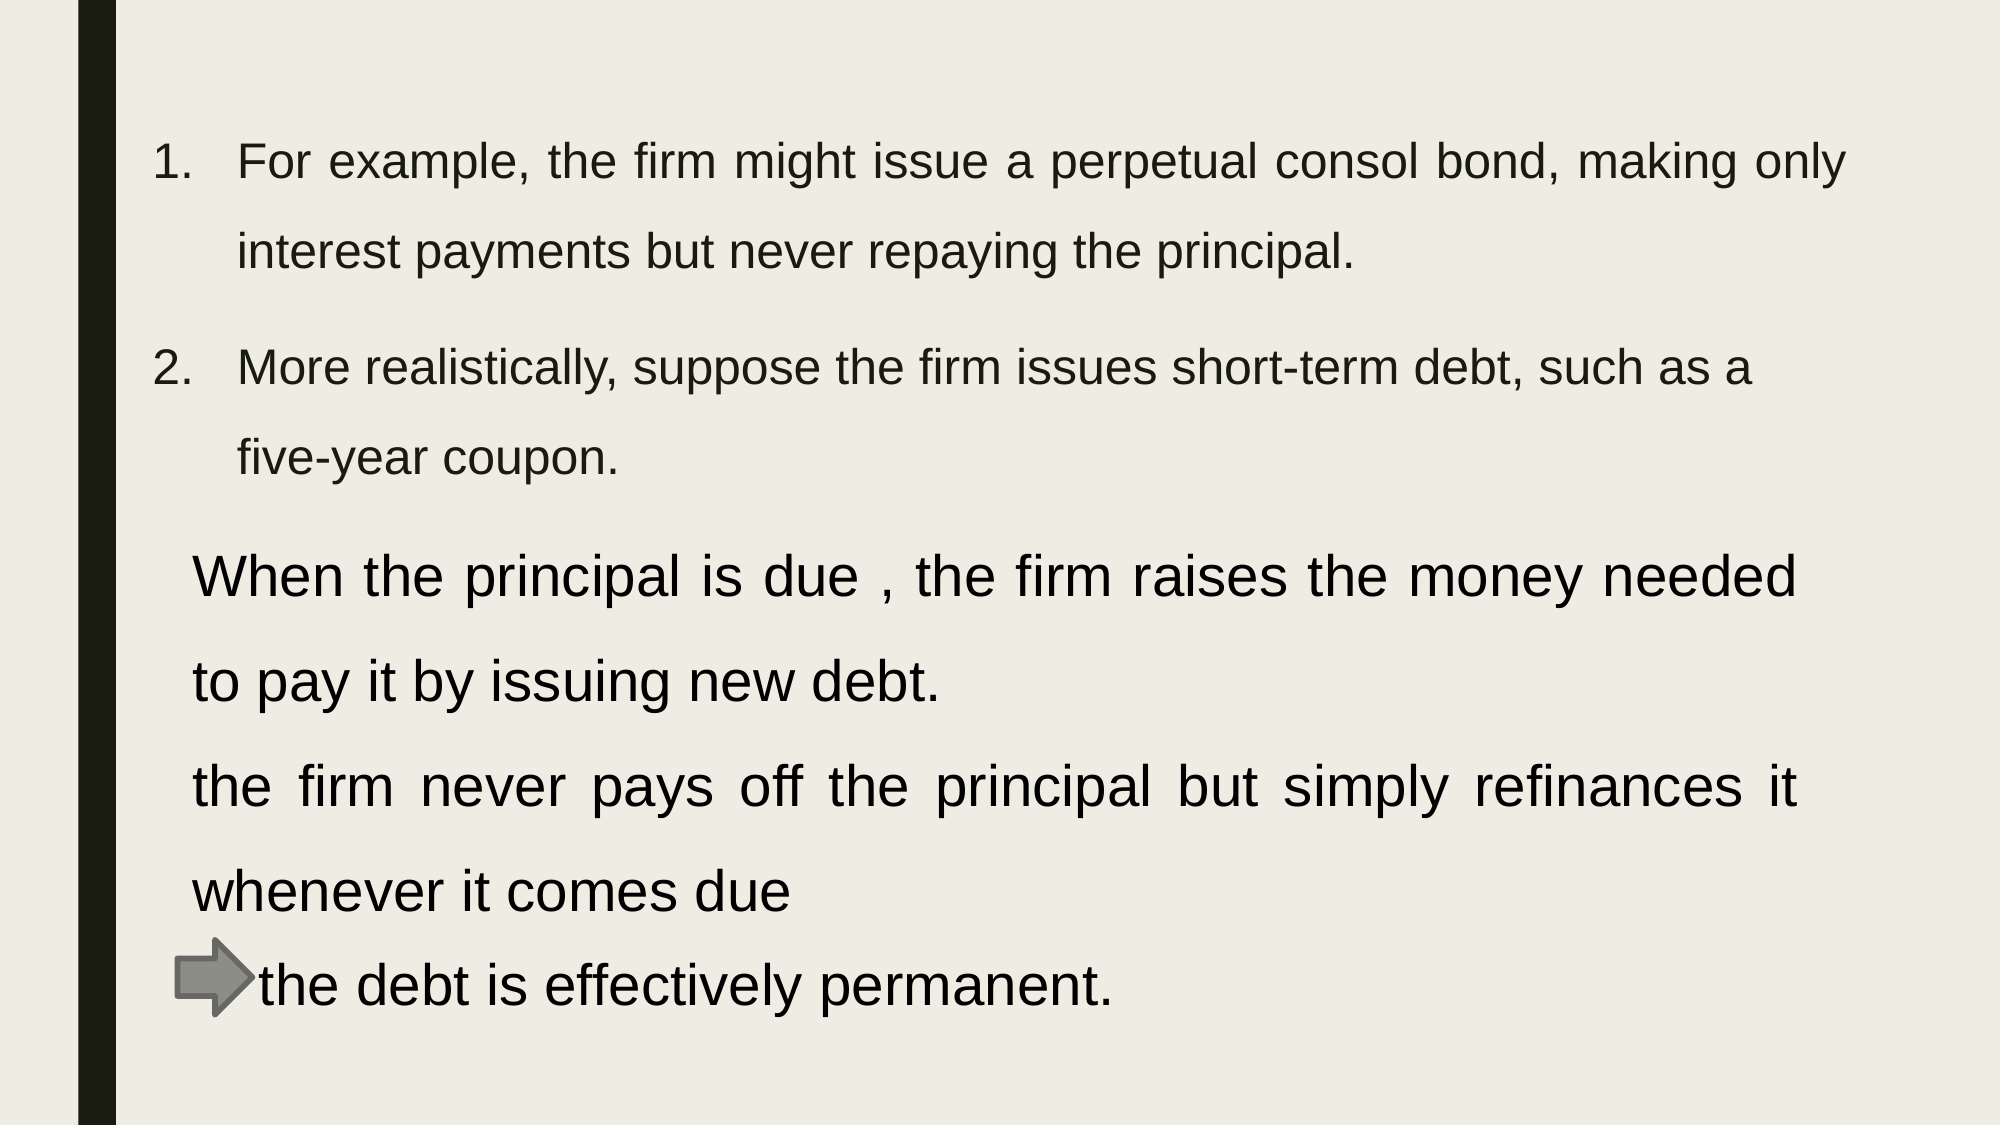

For example, the firm might issue a perpetual consol bond, making only interest payments but never repaying the principal.
More realistically, suppose the firm issues short-term debt, such as a five-year coupon.
When the principal is due , the firm raises the money needed to pay it by issuing new debt.
the firm never pays off the principal but simply refinances it whenever it comes due

the debt is effectively permanent.